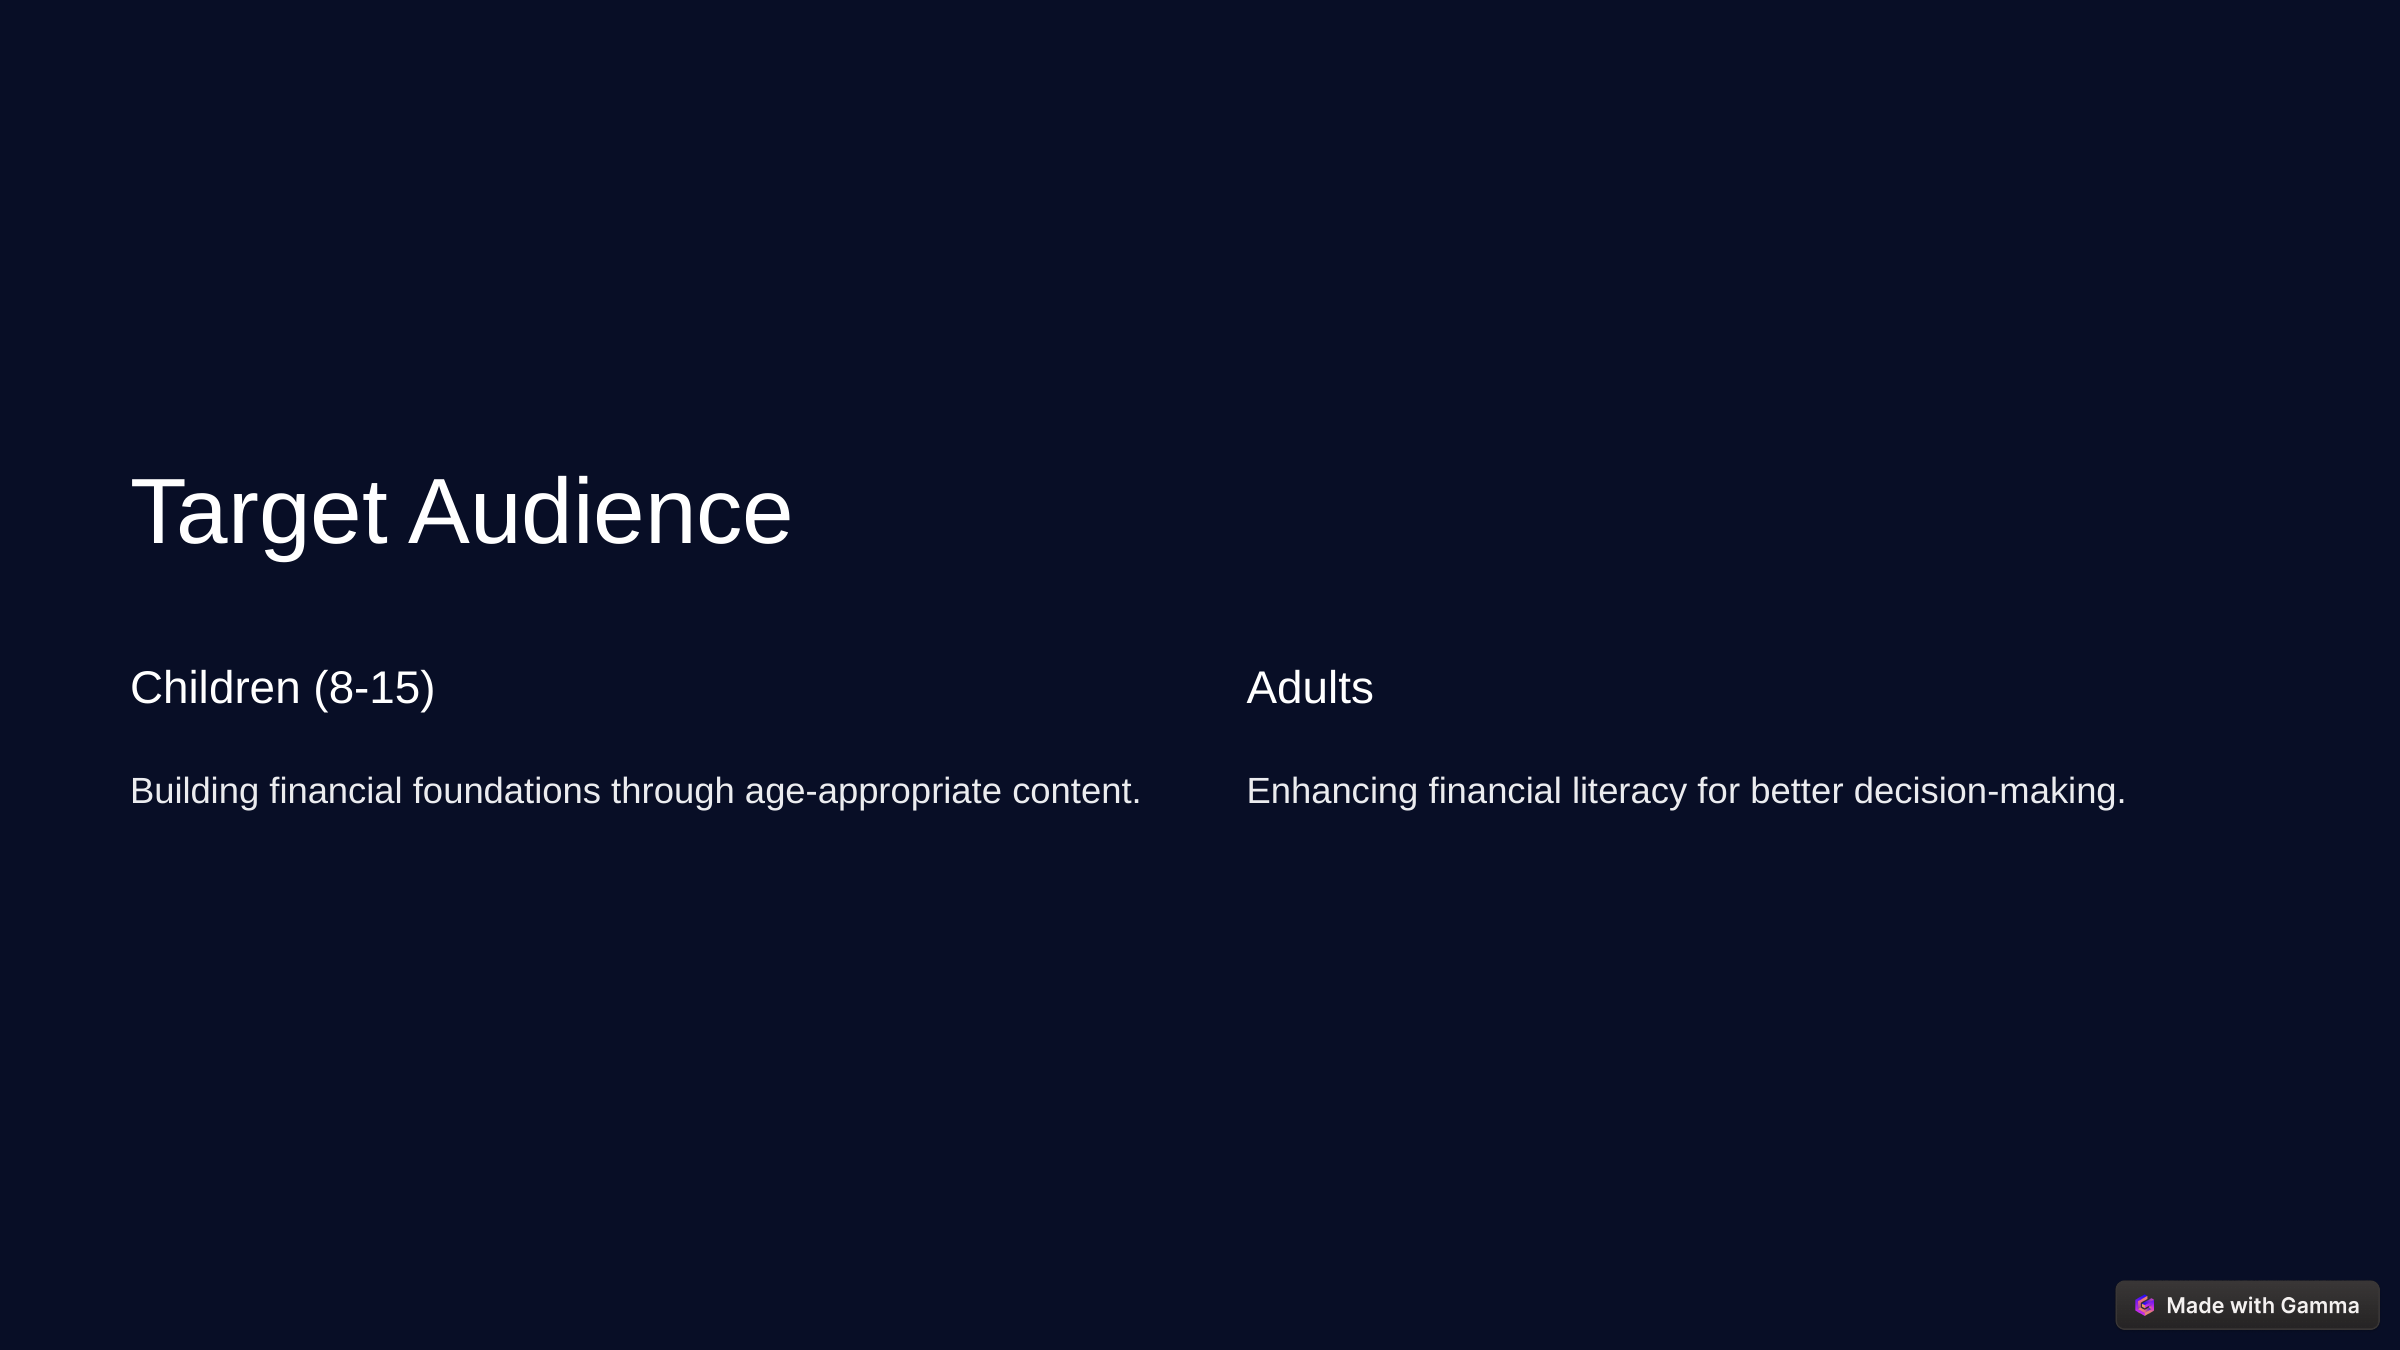

Target Audience
Children (8-15)
Adults
Building financial foundations through age-appropriate content.
Enhancing financial literacy for better decision-making.